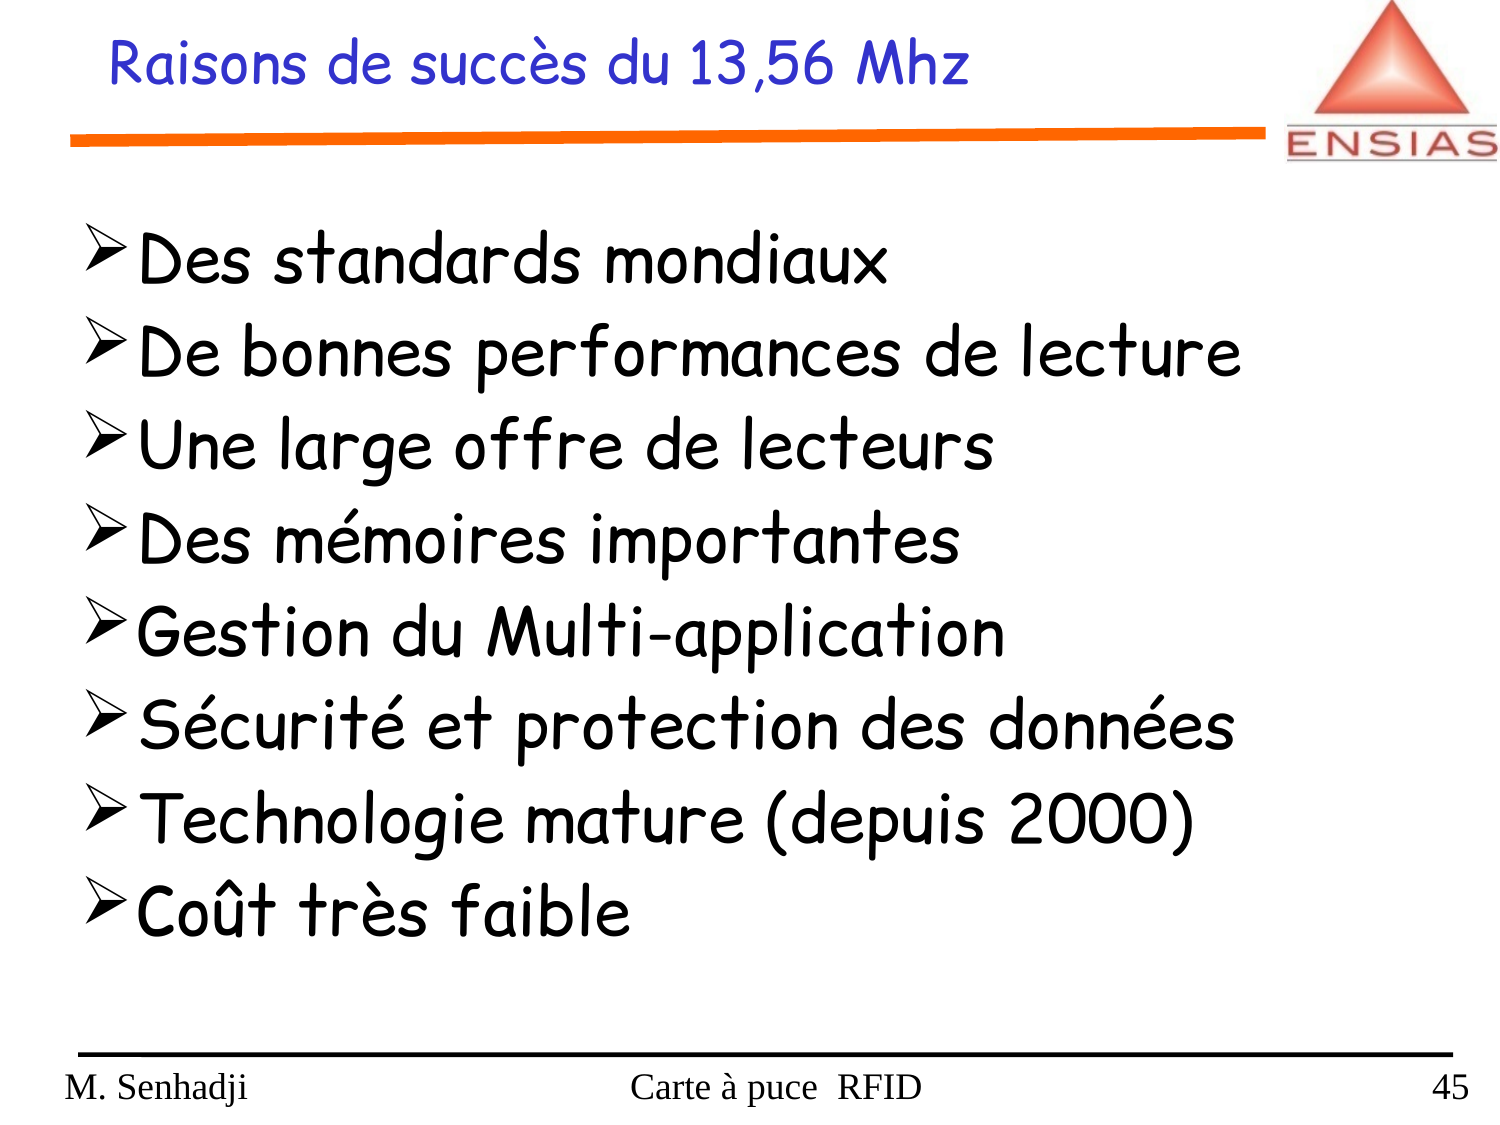

Raisons de succès du 13,56 Mhz
Des standards mondiaux
De bonnes performances de lecture
Une large offre de lecteurs
Des mémoires importantes
Gestion du Multi-application
Sécurité et protection des données
Technologie mature (depuis 2000)
Coût très faible